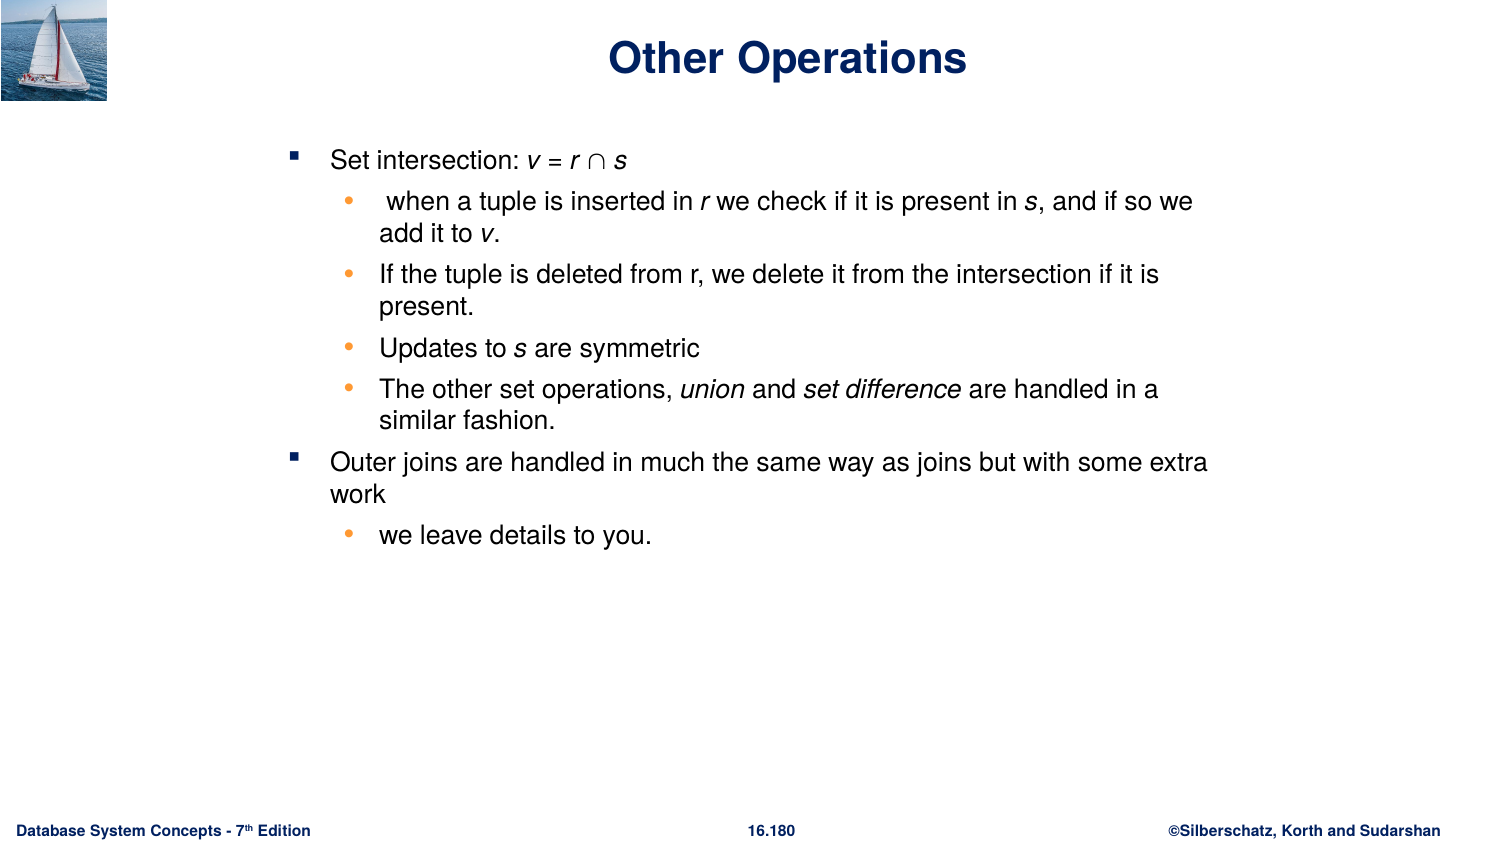

# Other Operations
Set intersection: v = r ∩ s
 when a tuple is inserted in r we check if it is present in s, and if so we add it to v.
If the tuple is deleted from r, we delete it from the intersection if it is present.
Updates to s are symmetric
The other set operations, union and set difference are handled in a similar fashion.
Outer joins are handled in much the same way as joins but with some extra work
we leave details to you.